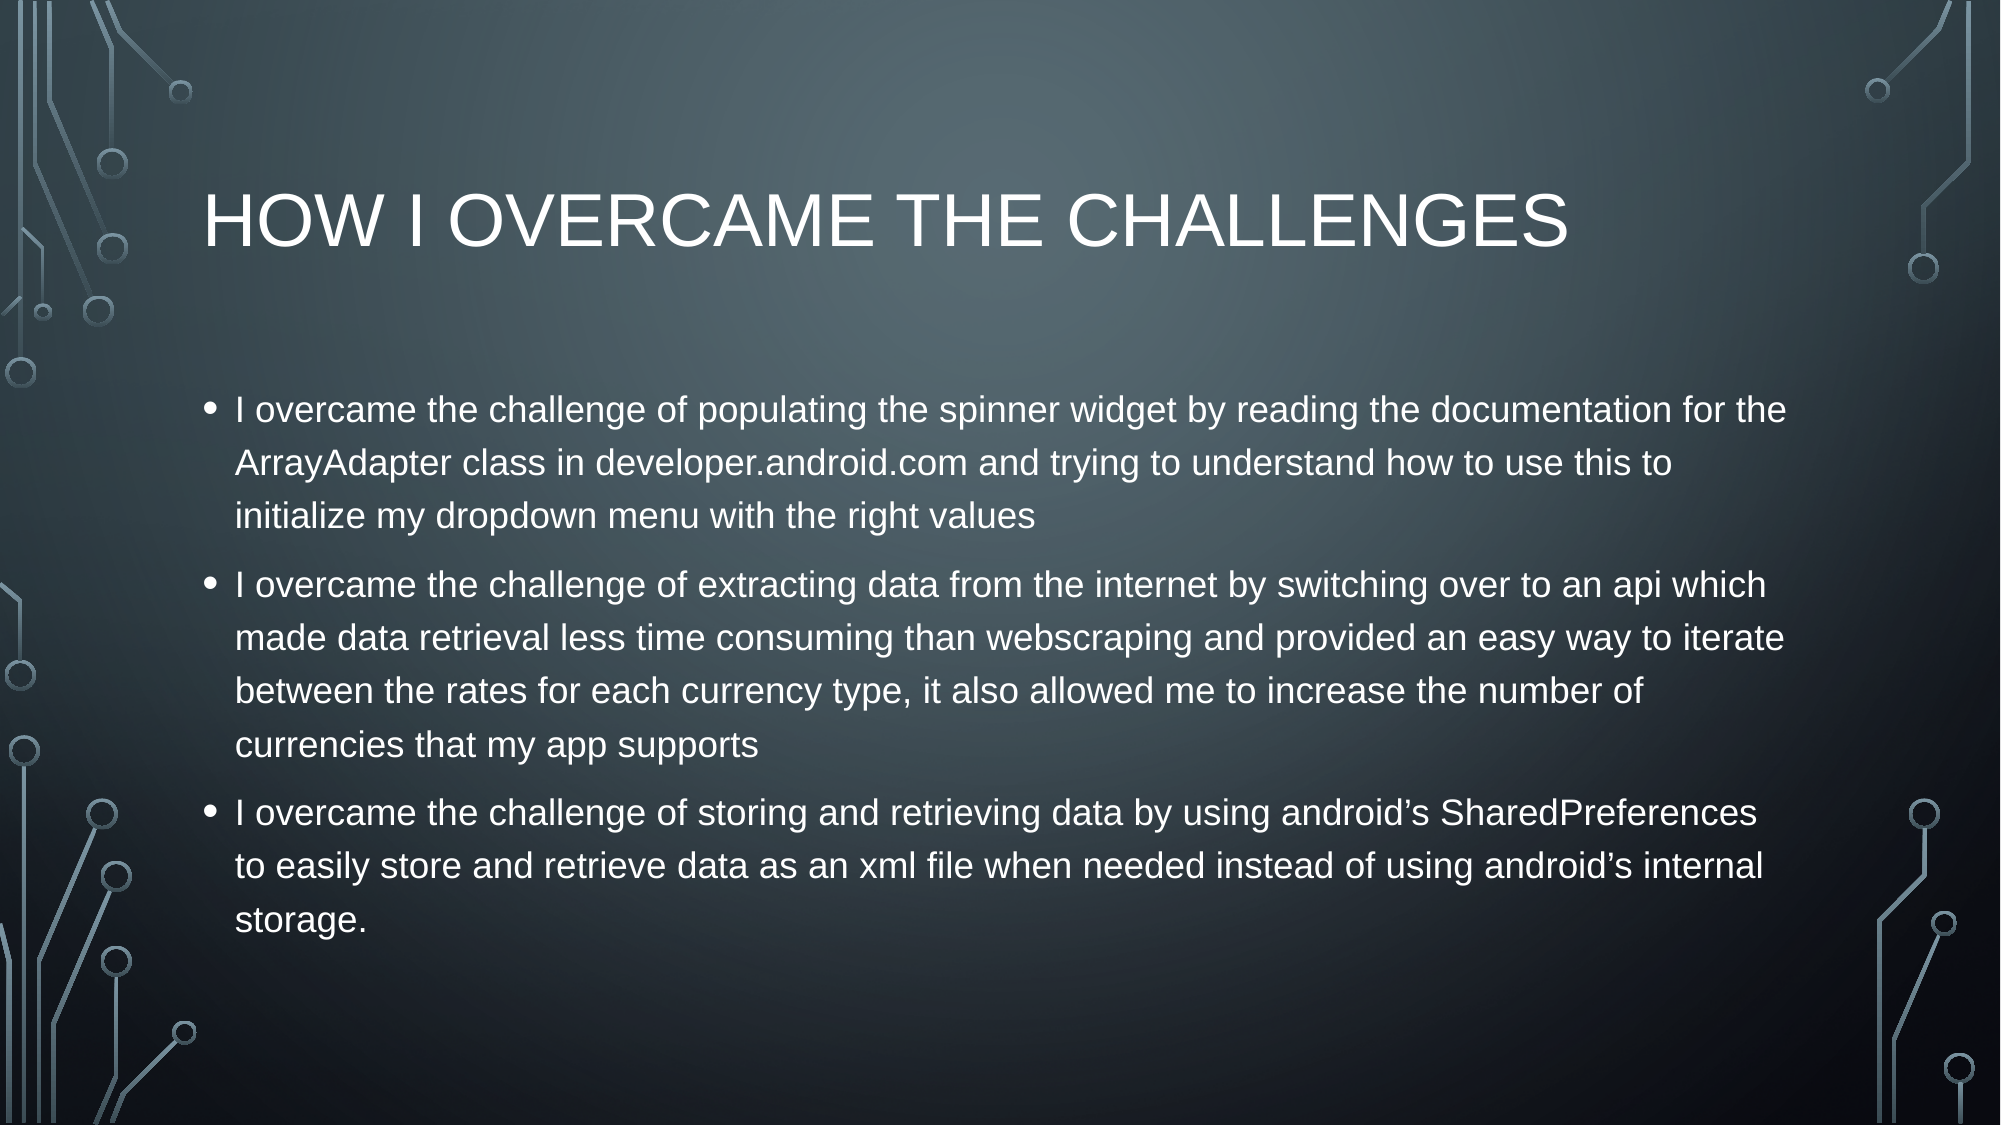

# How I overcame the challenges
I overcame the challenge of populating the spinner widget by reading the documentation for the ArrayAdapter class in developer.android.com and trying to understand how to use this to initialize my dropdown menu with the right values
I overcame the challenge of extracting data from the internet by switching over to an api which made data retrieval less time consuming than webscraping and provided an easy way to iterate between the rates for each currency type, it also allowed me to increase the number of currencies that my app supports
I overcame the challenge of storing and retrieving data by using android’s SharedPreferences to easily store and retrieve data as an xml file when needed instead of using android’s internal storage.